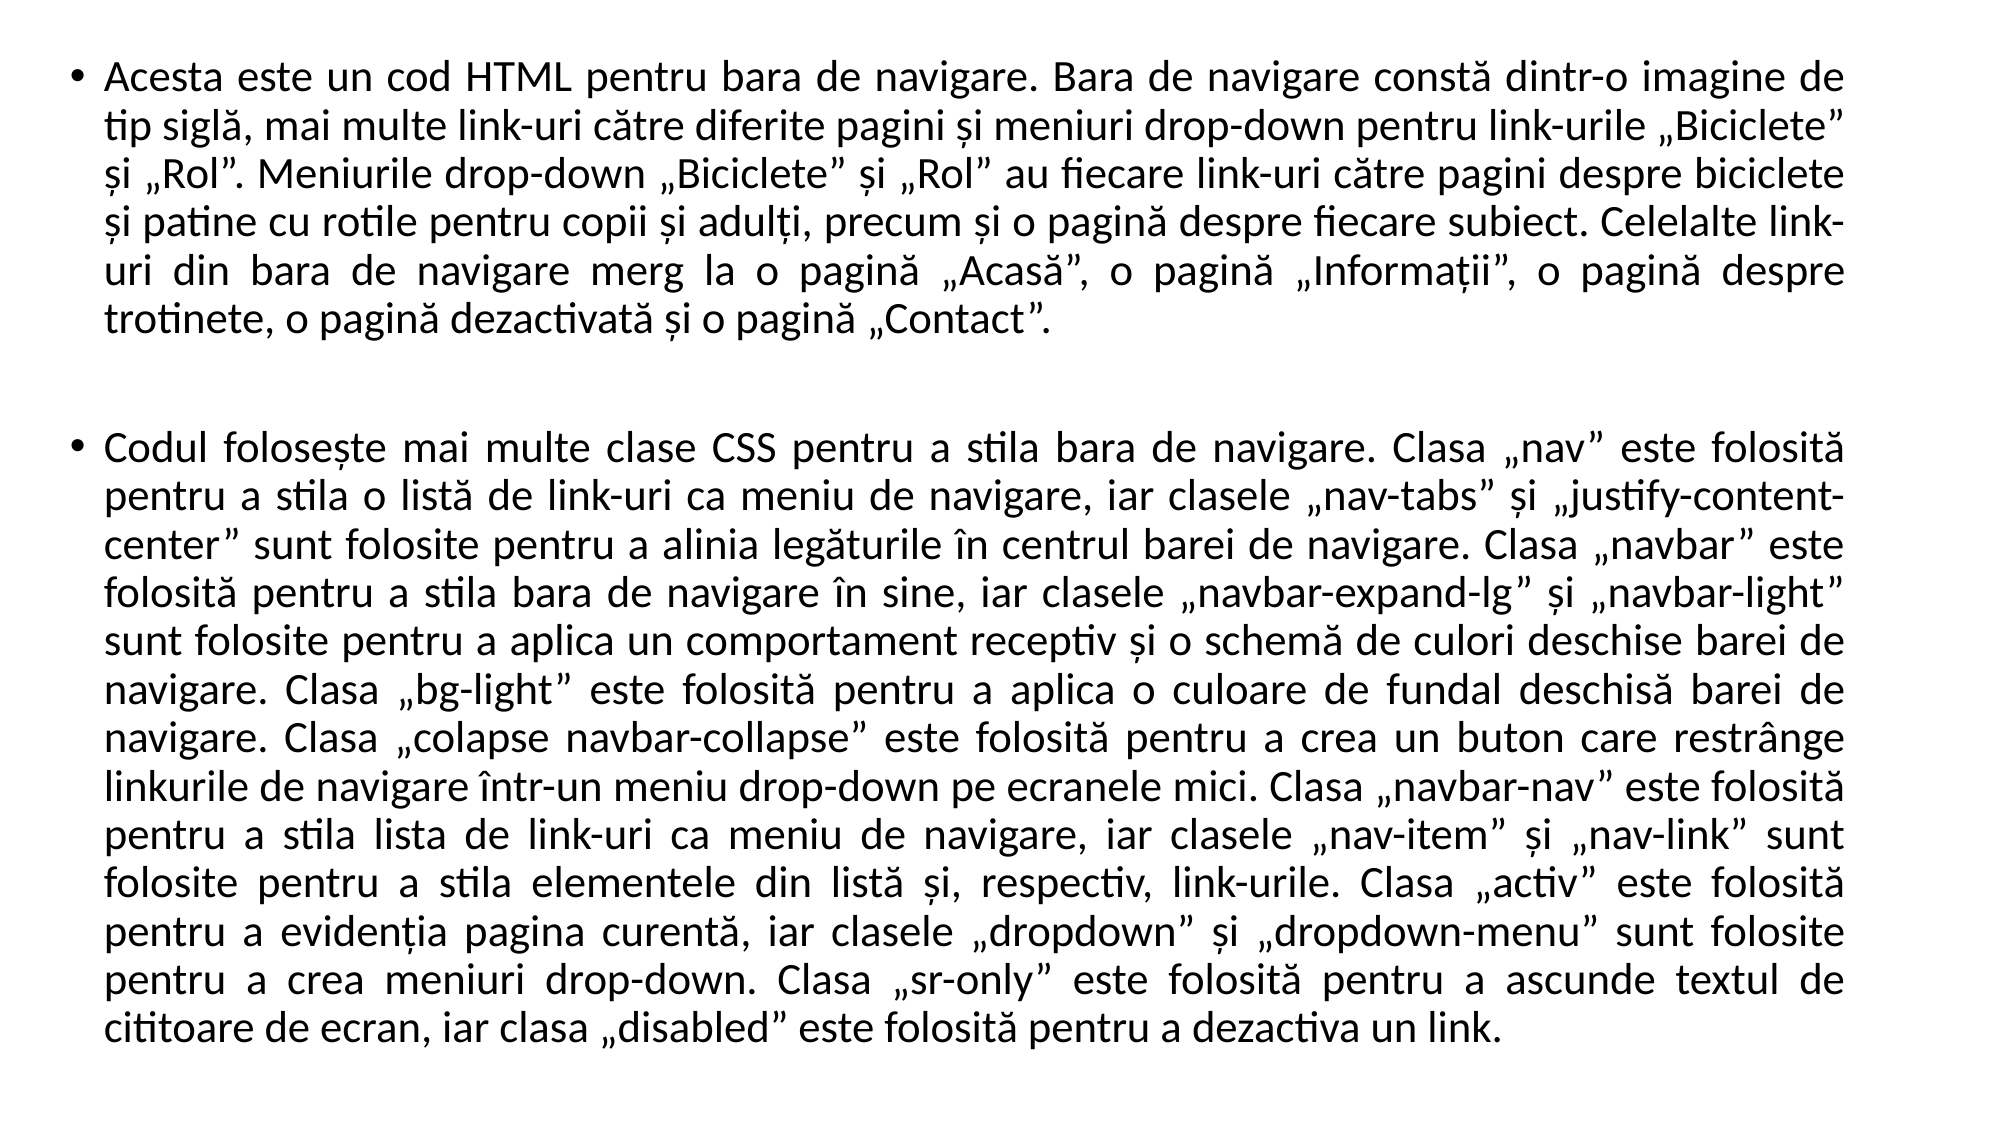

Acesta este un cod HTML pentru bara de navigare. Bara de navigare constă dintr-o imagine de tip siglă, mai multe link-uri către diferite pagini și meniuri drop-down pentru link-urile „Biciclete” și „Rol”. Meniurile drop-down „Biciclete” și „Rol” au fiecare link-uri către pagini despre biciclete și patine cu rotile pentru copii și adulți, precum și o pagină despre fiecare subiect. Celelalte link-uri din bara de navigare merg la o pagină „Acasă”, o pagină „Informații”, o pagină despre trotinete, o pagină dezactivată și o pagină „Contact”.

Codul folosește mai multe clase CSS pentru a stila bara de navigare. Clasa „nav” este folosită pentru a stila o listă de link-uri ca meniu de navigare, iar clasele „nav-tabs” și „justify-content-center” sunt folosite pentru a alinia legăturile în centrul barei de navigare. Clasa „navbar” este folosită pentru a stila bara de navigare în sine, iar clasele „navbar-expand-lg” și „navbar-light” sunt folosite pentru a aplica un comportament receptiv și o schemă de culori deschise barei de navigare. Clasa „bg-light” este folosită pentru a aplica o culoare de fundal deschisă barei de navigare. Clasa „colapse navbar-collapse” este folosită pentru a crea un buton care restrânge linkurile de navigare într-un meniu drop-down pe ecranele mici. Clasa „navbar-nav” este folosită pentru a stila lista de link-uri ca meniu de navigare, iar clasele „nav-item” și „nav-link” sunt folosite pentru a stila elementele din listă și, respectiv, link-urile. Clasa „activ” este folosită pentru a evidenția pagina curentă, iar clasele „dropdown” și „dropdown-menu” sunt folosite pentru a crea meniuri drop-down. Clasa „sr-only” este folosită pentru a ascunde textul de cititoare de ecran, iar clasa „disabled” este folosită pentru a dezactiva un link.